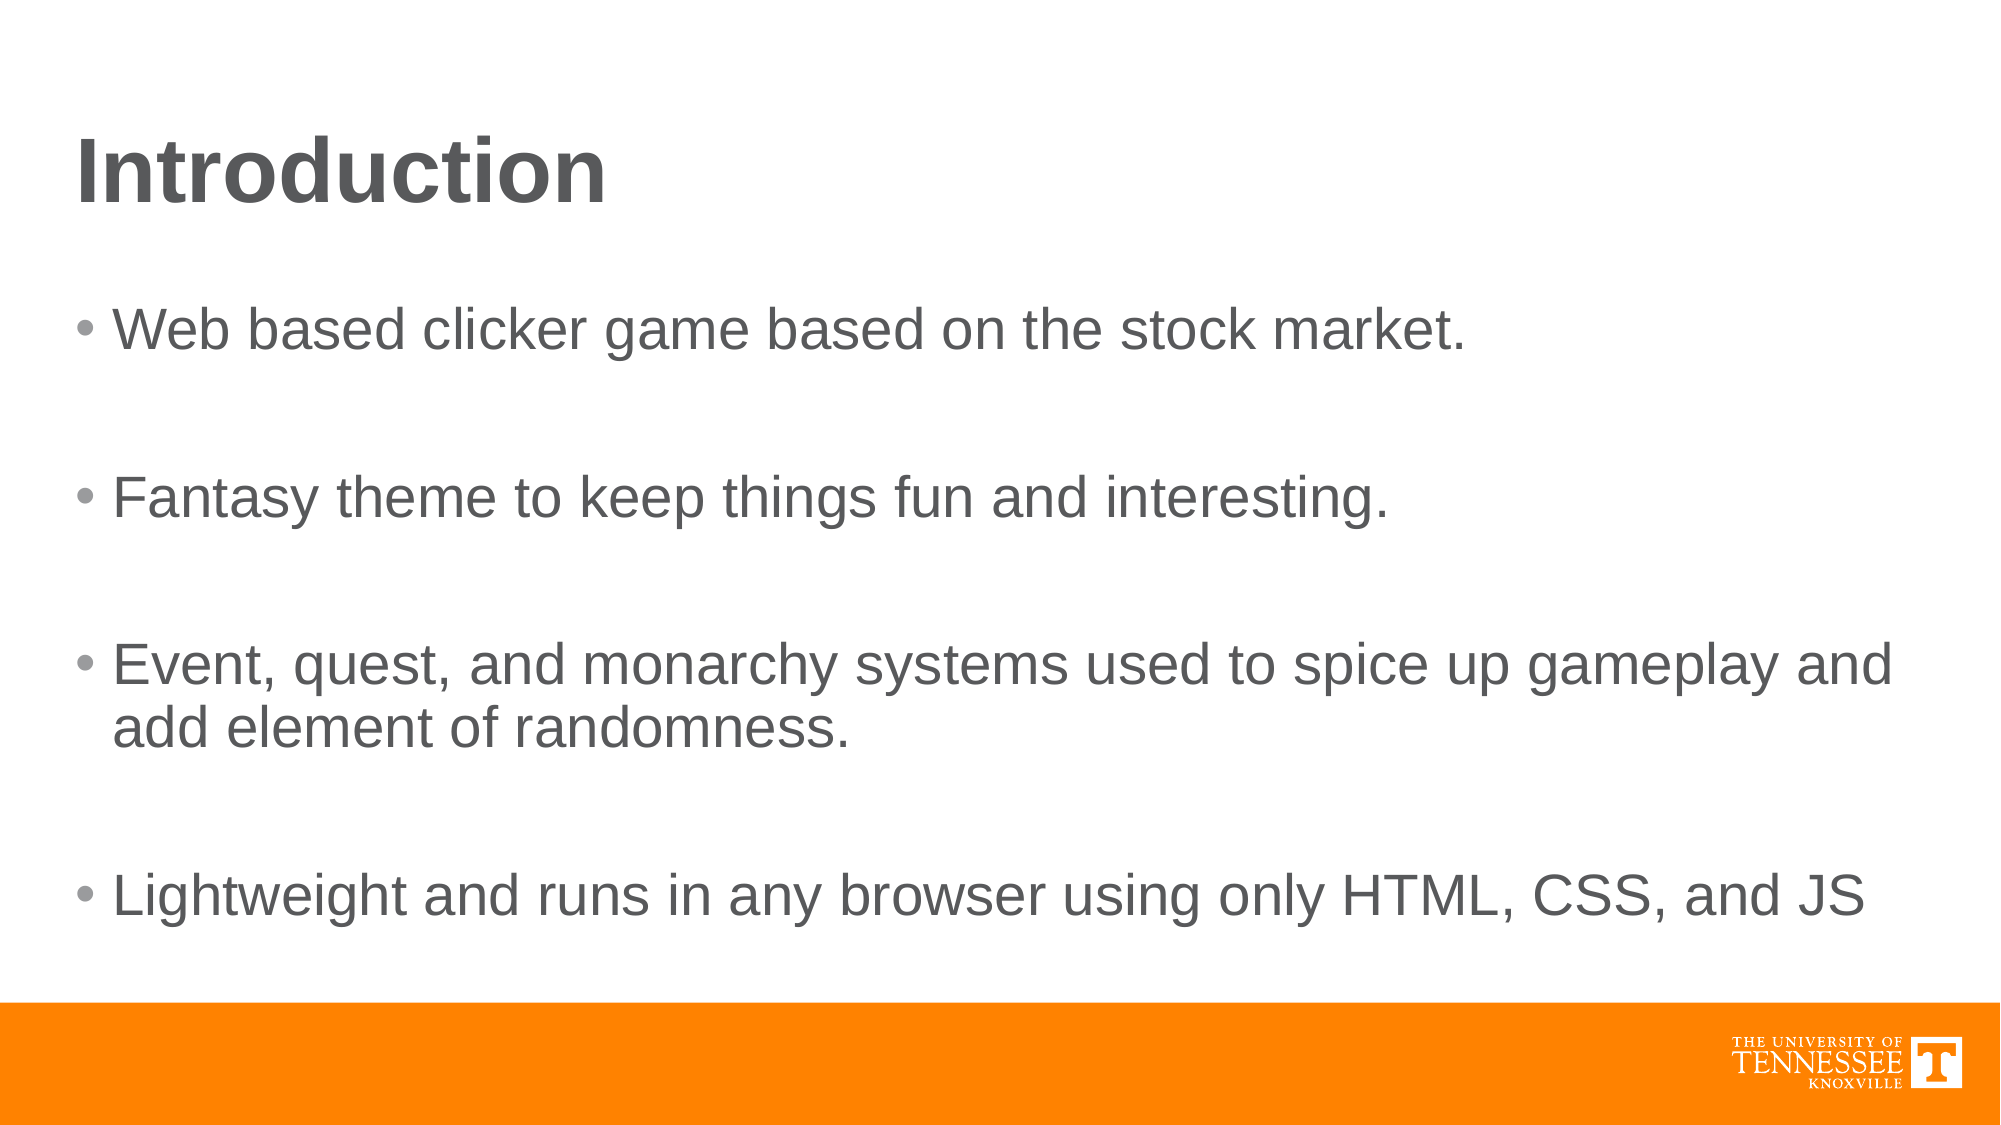

# Introduction
Web based clicker game based on the stock market.

Fantasy theme to keep things fun and interesting.

Event, quest, and monarchy systems used to spice up gameplay and add element of randomness.

Lightweight and runs in any browser using only HTML, CSS, and JS